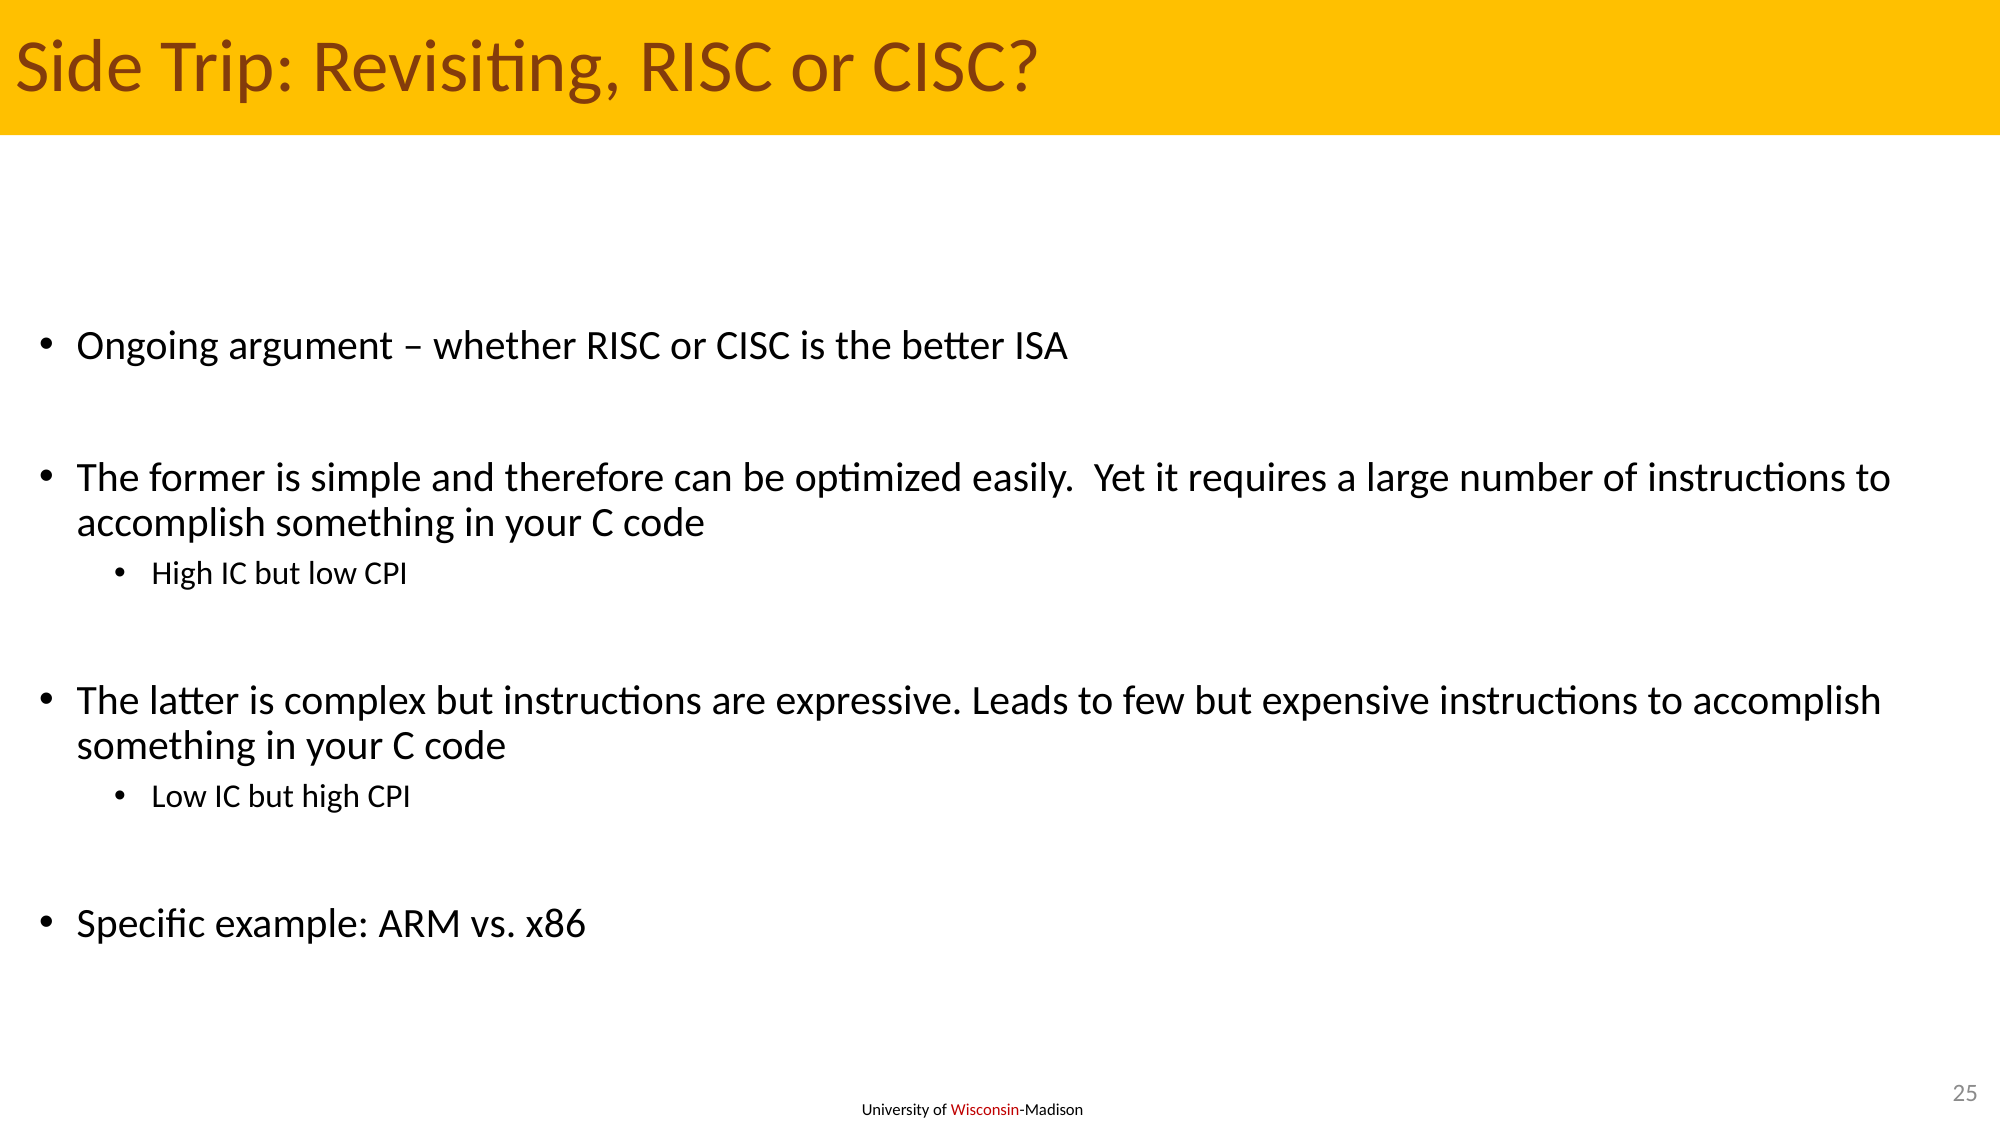

# Side Trip: Revisiting, RISC or CISC?

Ongoing argument – whether RISC or CISC is the better ISA

The former is simple and therefore can be optimized easily.  Yet it requires a large number of instructions to accomplish something in your C code
High IC but low CPI

The latter is complex but instructions are expressive. Leads to few but expensive instructions to accomplish something in your C code
Low IC but high CPI

Specific example: ARM vs. x86

25